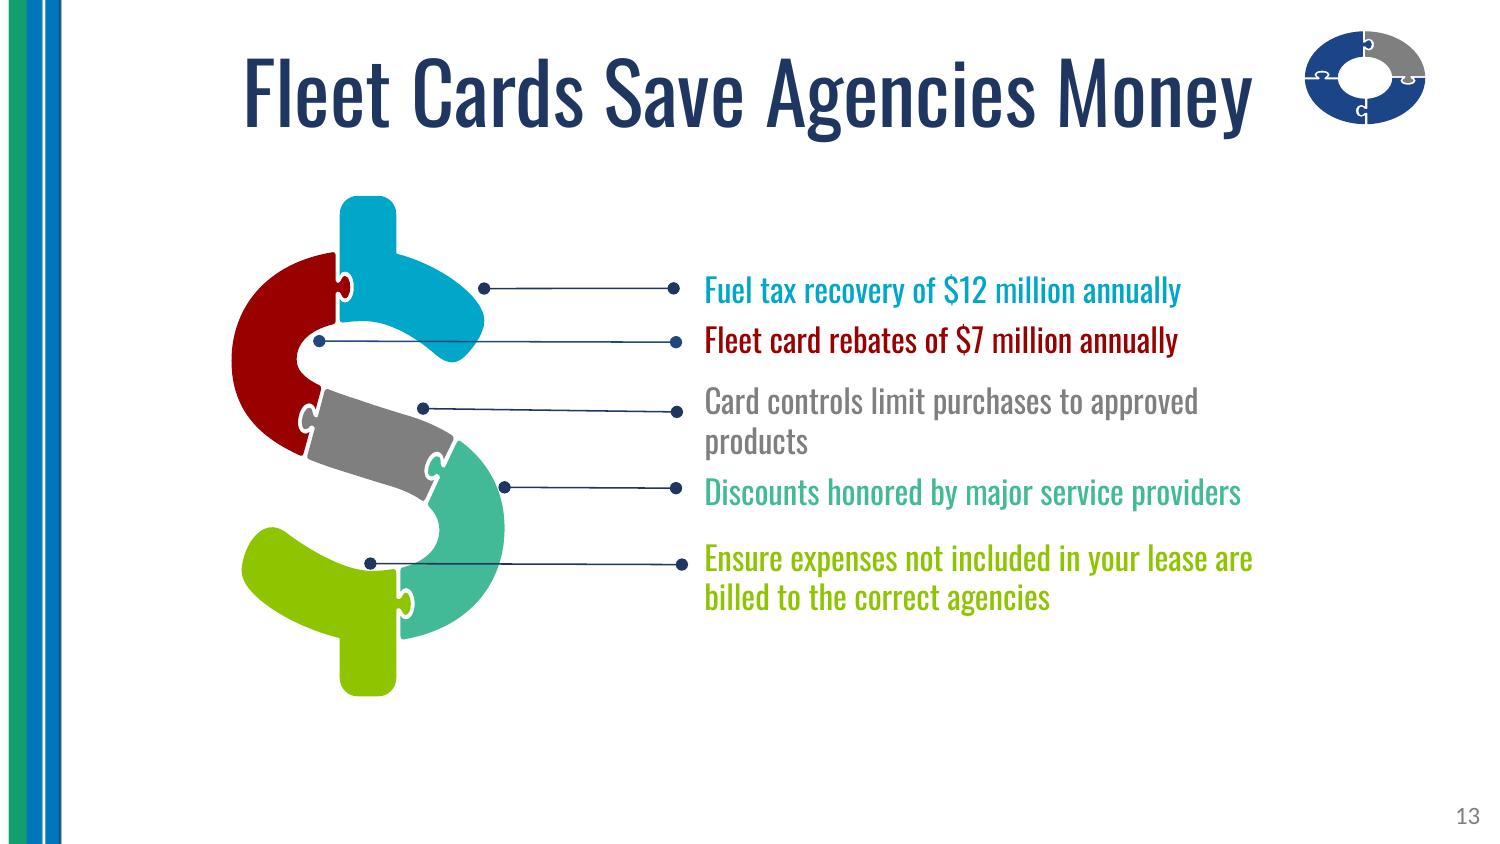

# Fleet Cards Save Agencies Money

Fuel tax recovery of $12 million annually
Fleet card rebates of $7 million annually
Card controls limit purchases to approved products
Discounts honored by major service providers
Ensure expenses not included in your lease are billed to the correct agencies